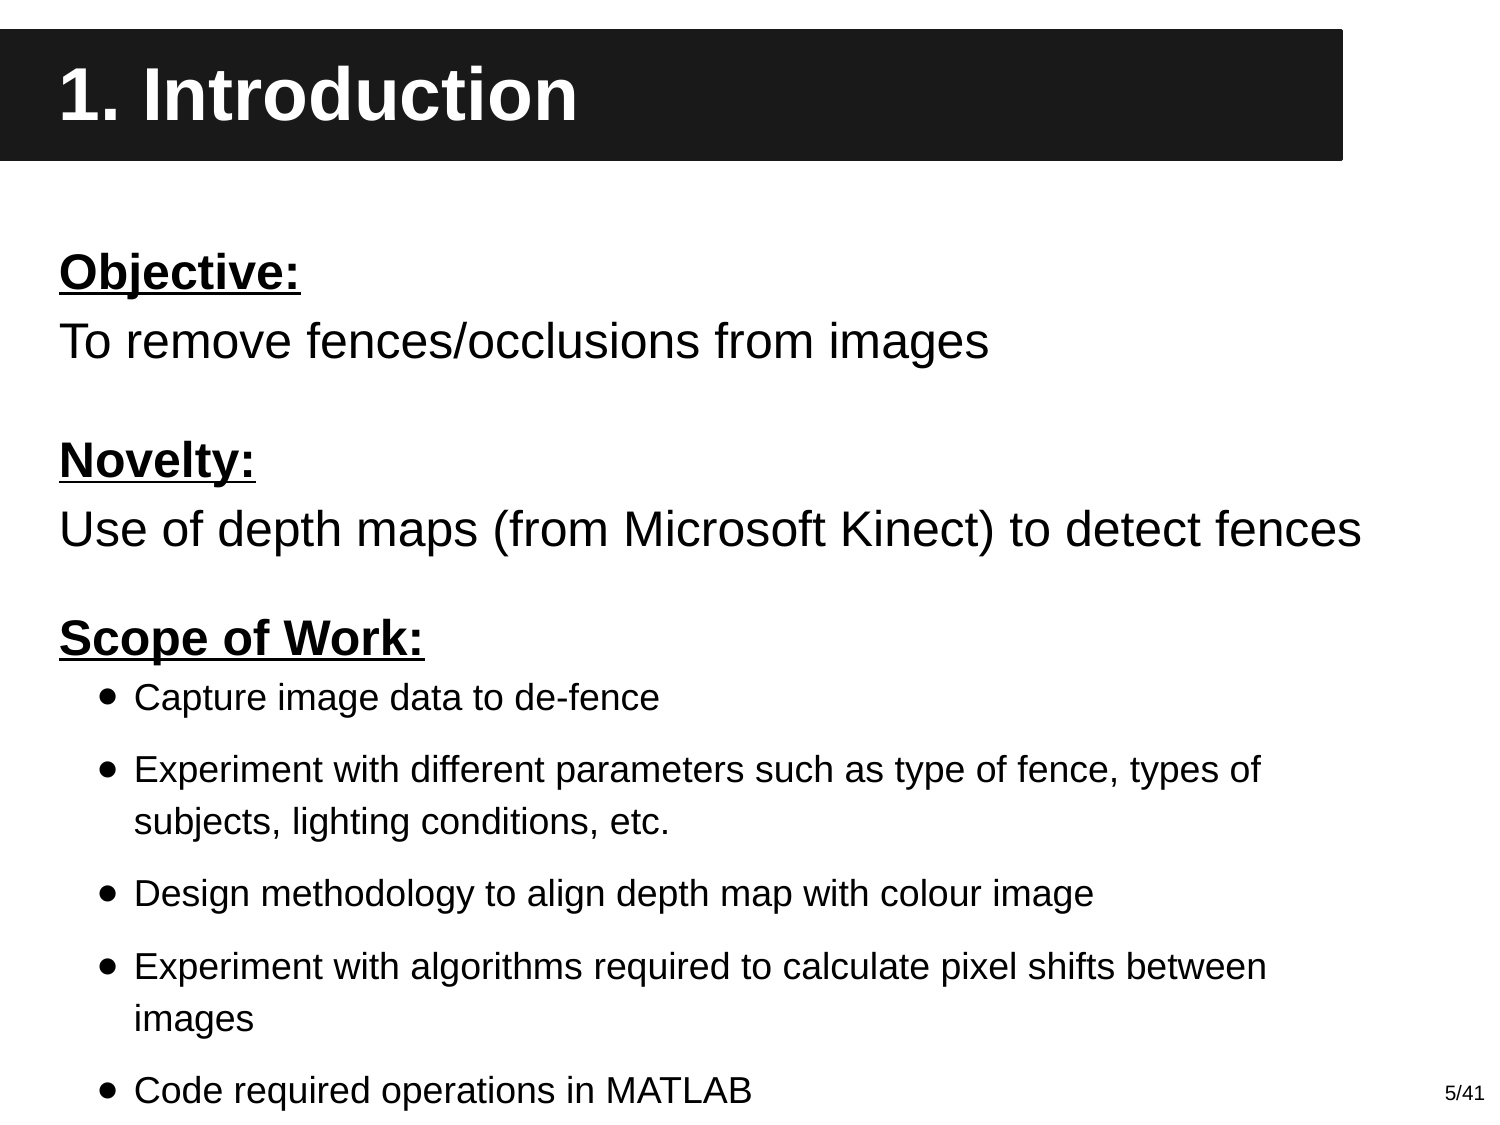

1. Introduction

Objective:
To remove fences/occlusions from images
Novelty:
Use of depth maps (from Microsoft Kinect) to detect fences
Scope of Work:
Capture image data to de-fence
Experiment with different parameters such as type of fence, types of subjects, lighting conditions, etc.
Design methodology to align depth map with colour image
Experiment with algorithms required to calculate pixel shifts between images
Code required operations in MATLAB
5/41